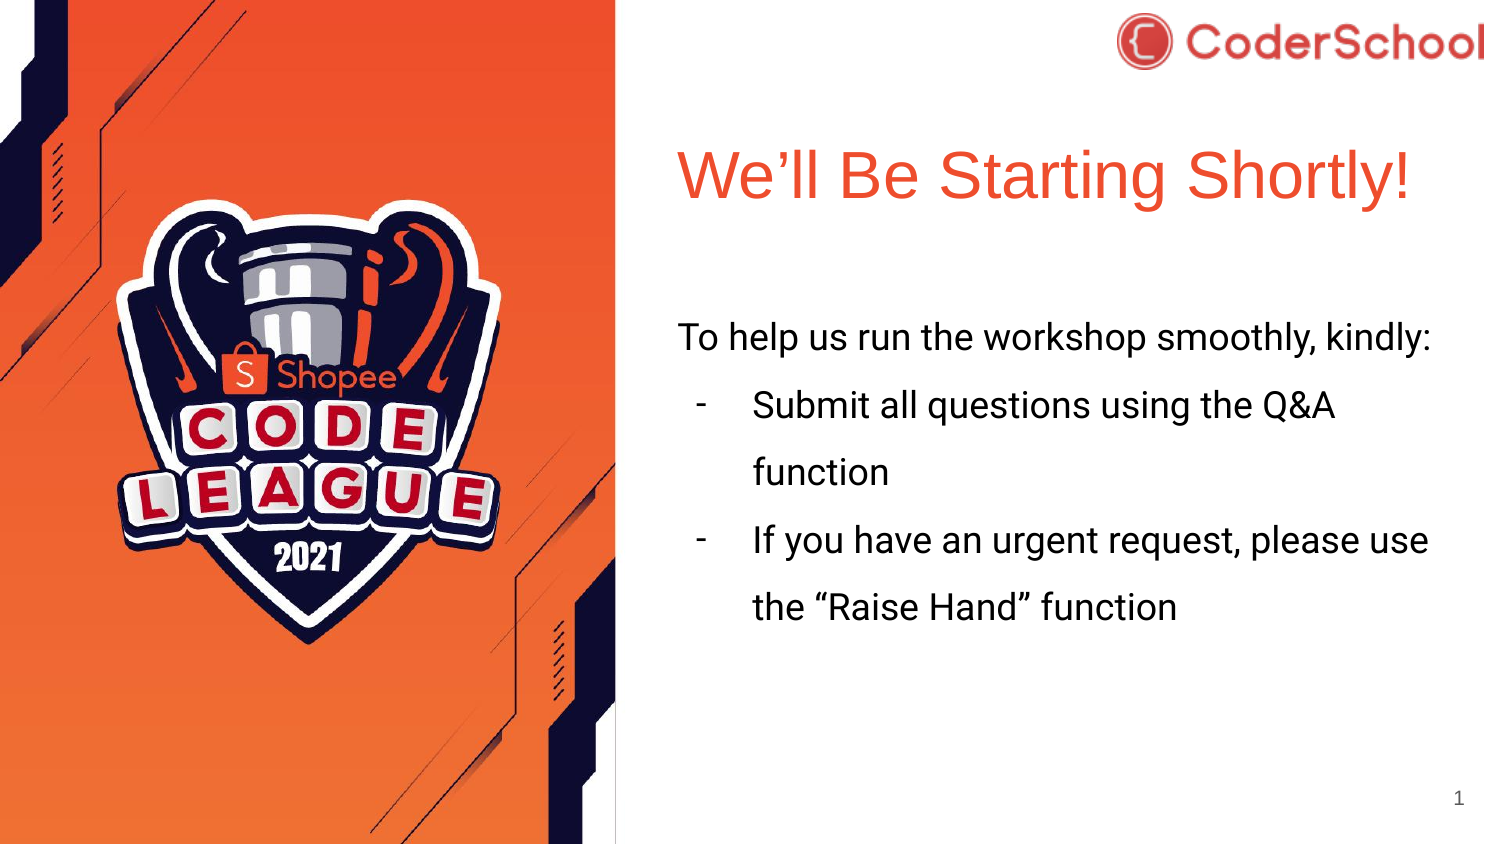

# We’ll Be Starting Shortly!
To help us run the workshop smoothly, kindly:
Submit all questions using the Q&A function
If you have an urgent request, please use the “Raise Hand” function
1